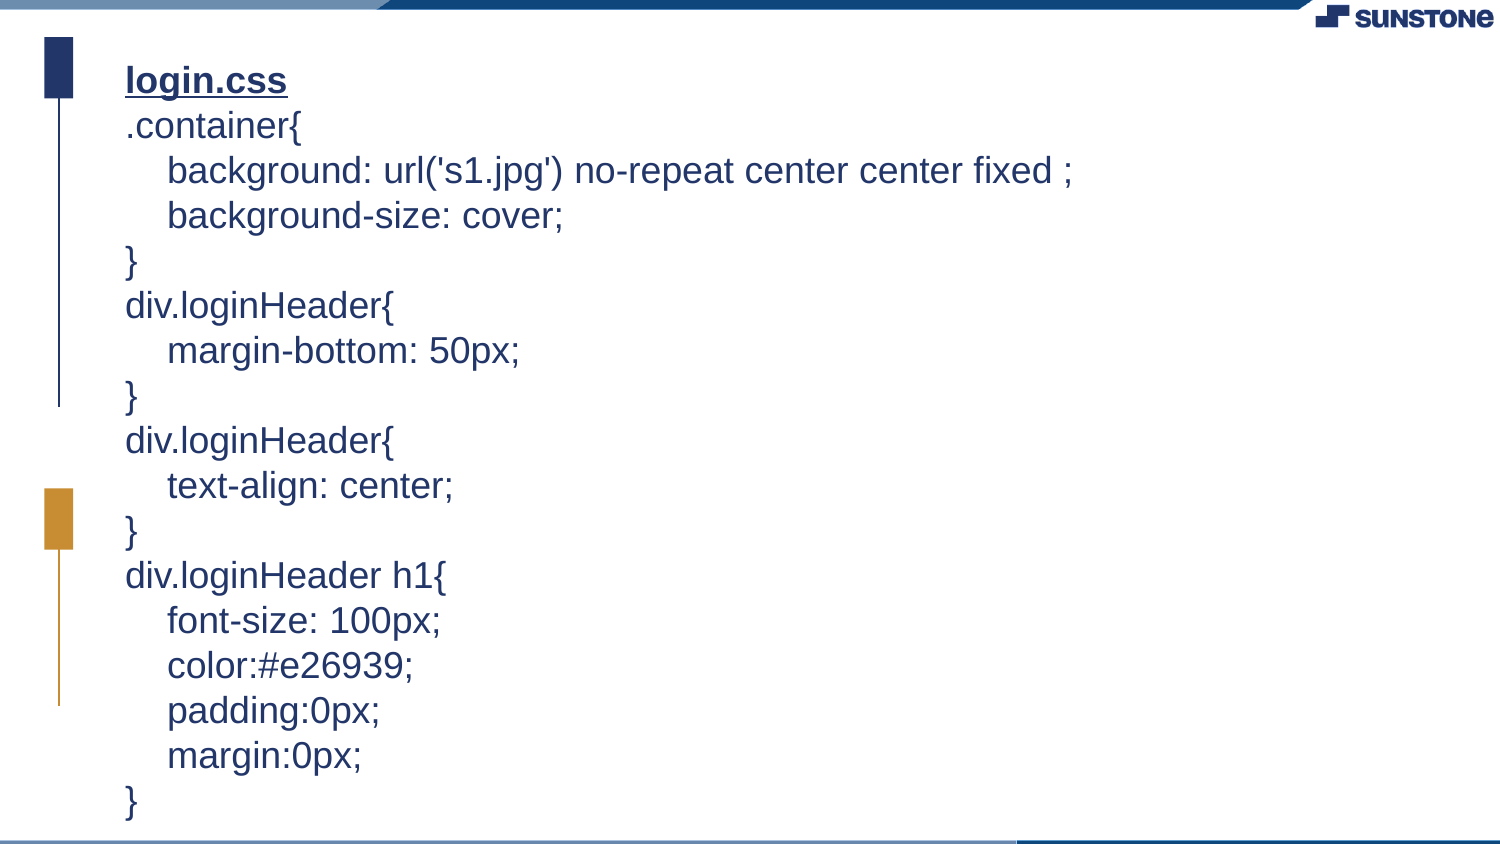

login.css
.container{
    background: url('s1.jpg') no-repeat center center fixed ;
    background-size: cover;
}
div.loginHeader{
    margin-bottom: 50px;
}
div.loginHeader{
    text-align: center;
}
div.loginHeader h1{
    font-size: 100px;
    color:#e26939;
    padding:0px;
    margin:0px;
}